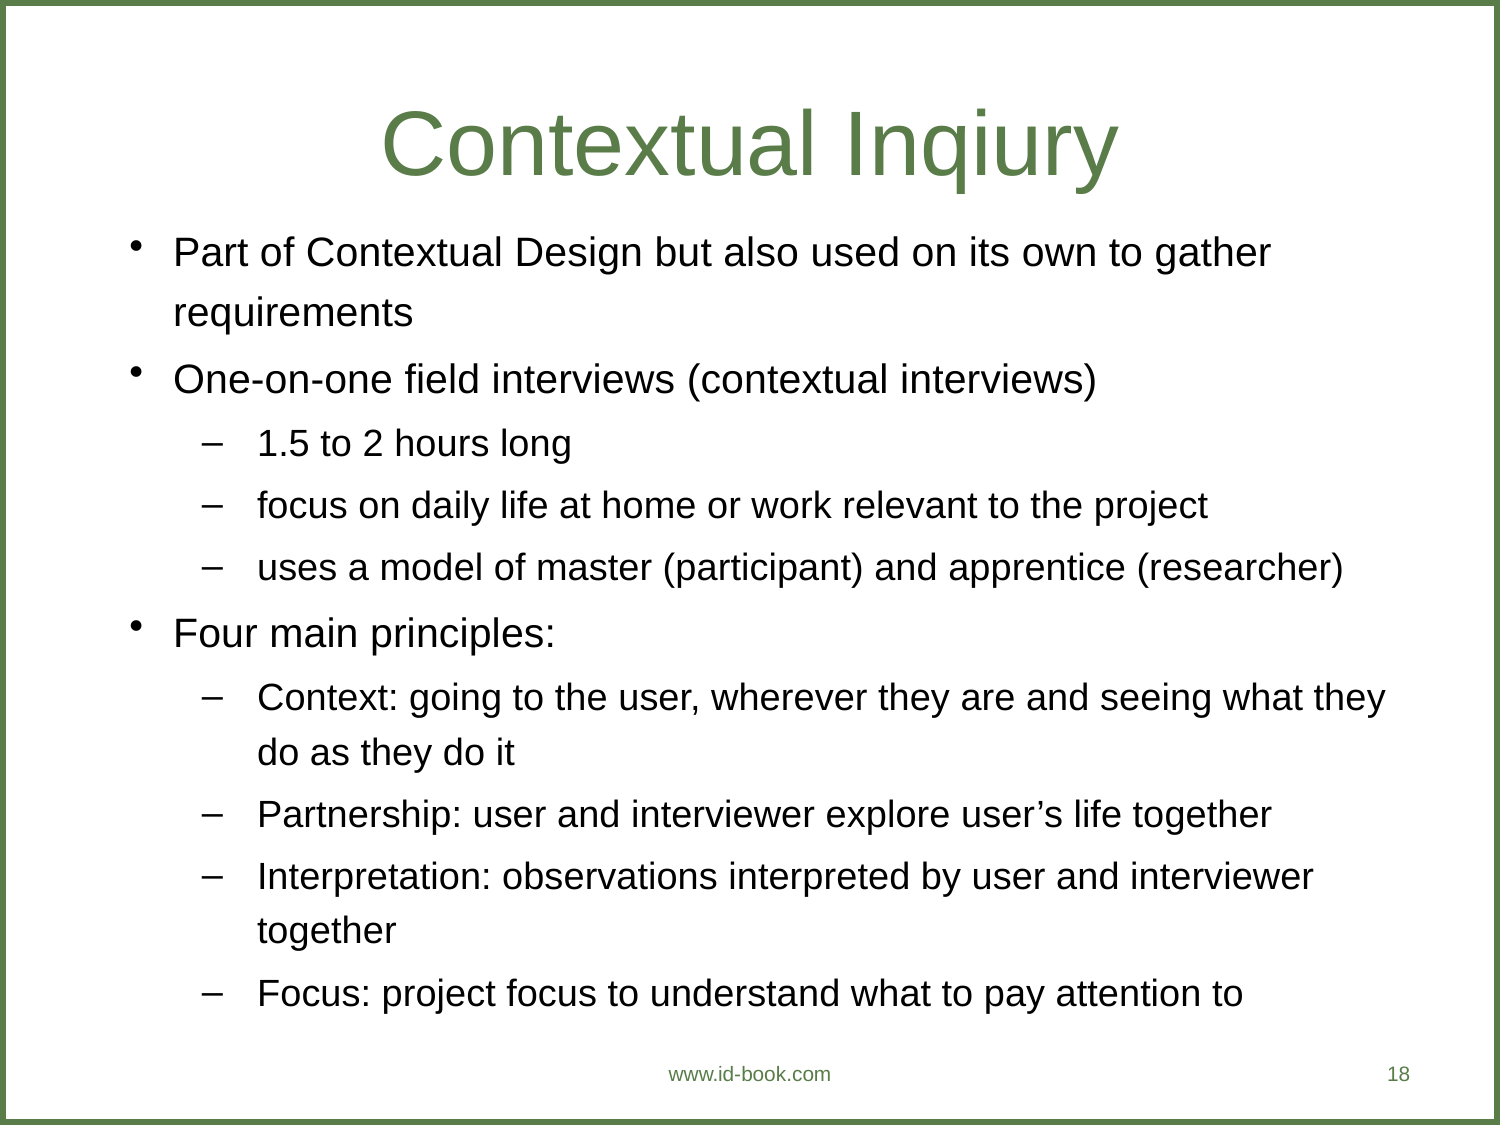

# Contextual Inqiury
Part of Contextual Design but also used on its own to gather requirements
One-on-one field interviews (contextual interviews)
1.5 to 2 hours long
focus on daily life at home or work relevant to the project
uses a model of master (participant) and apprentice (researcher)
Four main principles:
Context: going to the user, wherever they are and seeing what they do as they do it
Partnership: user and interviewer explore user’s life together
Interpretation: observations interpreted by user and interviewer together
Focus: project focus to understand what to pay attention to

www.id-book.com
18